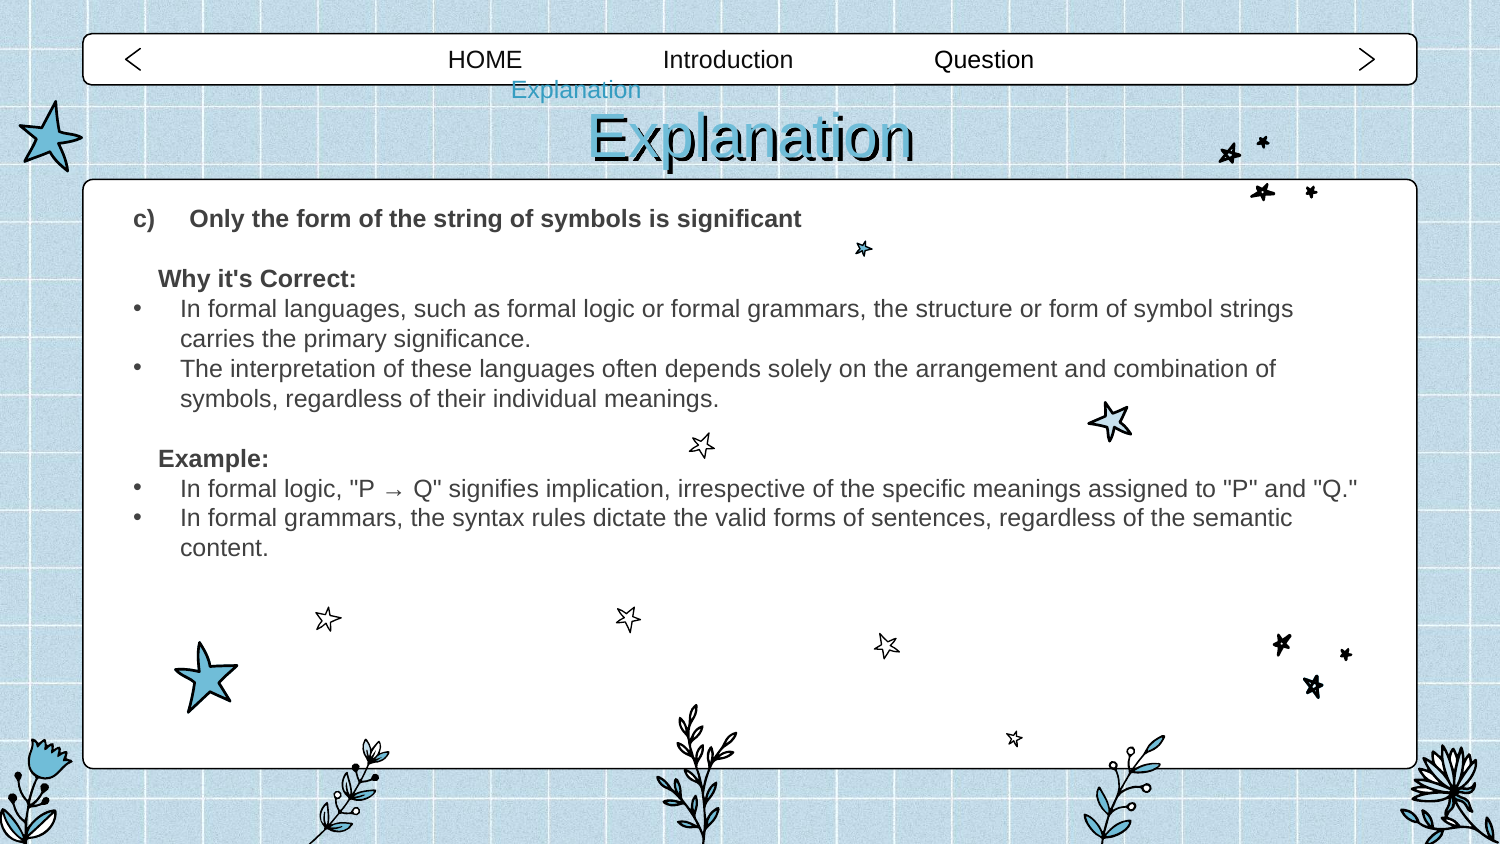

HOME                    Introduction                    Question                    Explanation

# Explanation

Only the form of the string of symbols is significant

Why it's Correct:
In formal languages, such as formal logic or formal grammars, the structure or form of symbol strings carries the primary significance.
The interpretation of these languages often depends solely on the arrangement and combination of symbols, regardless of their individual meanings.

Example:
In formal logic, "P → Q" signifies implication, irrespective of the specific meanings assigned to "P" and "Q."
In formal grammars, the syntax rules dictate the valid forms of sentences, regardless of the semantic content.